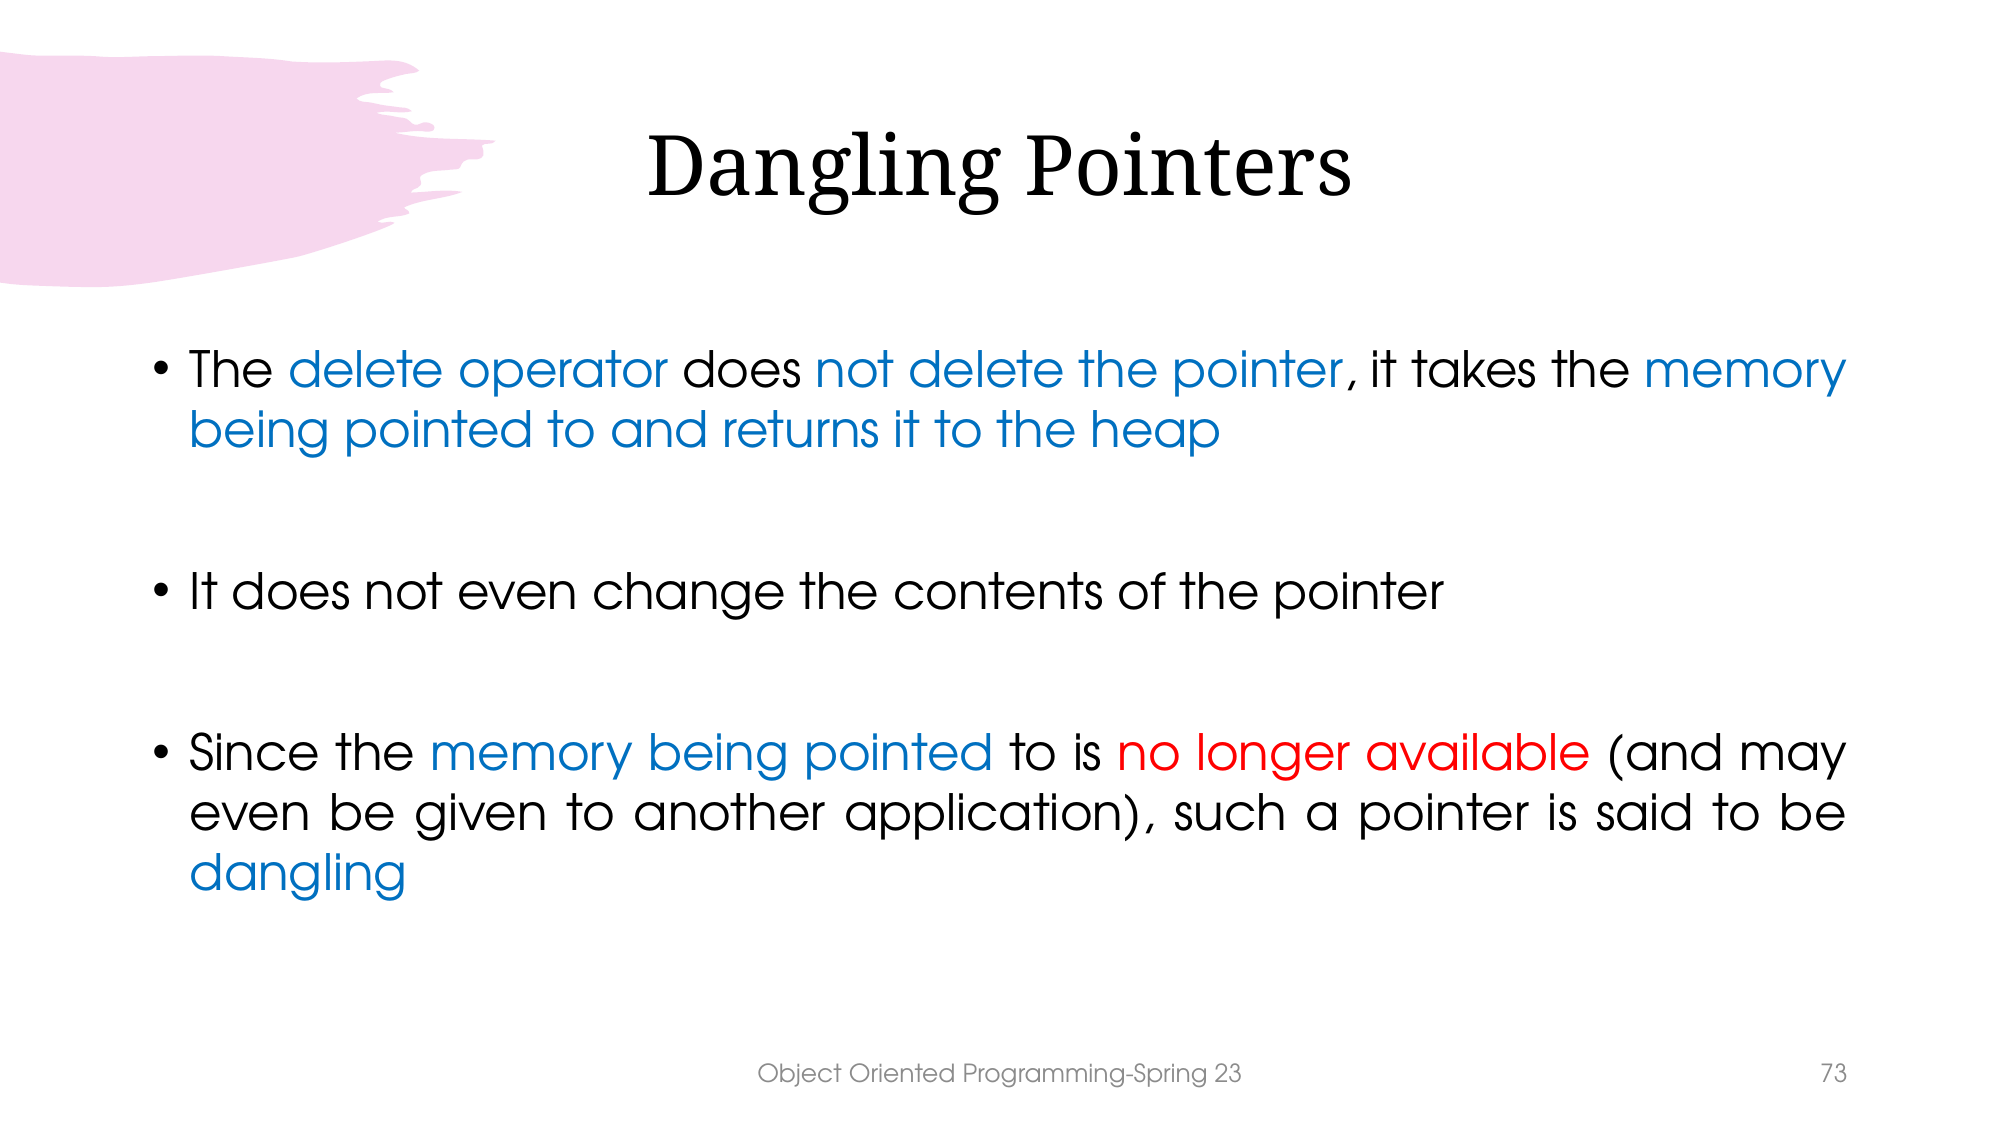

# Dangling Pointers
The delete operator does not delete the pointer, it takes the memory being pointed to and returns it to the heap

It does not even change the contents of the pointer

Since the memory being pointed to is no longer available (and may even be given to another application), such a pointer is said to be dangling
Object Oriented Programming-Spring 23
73